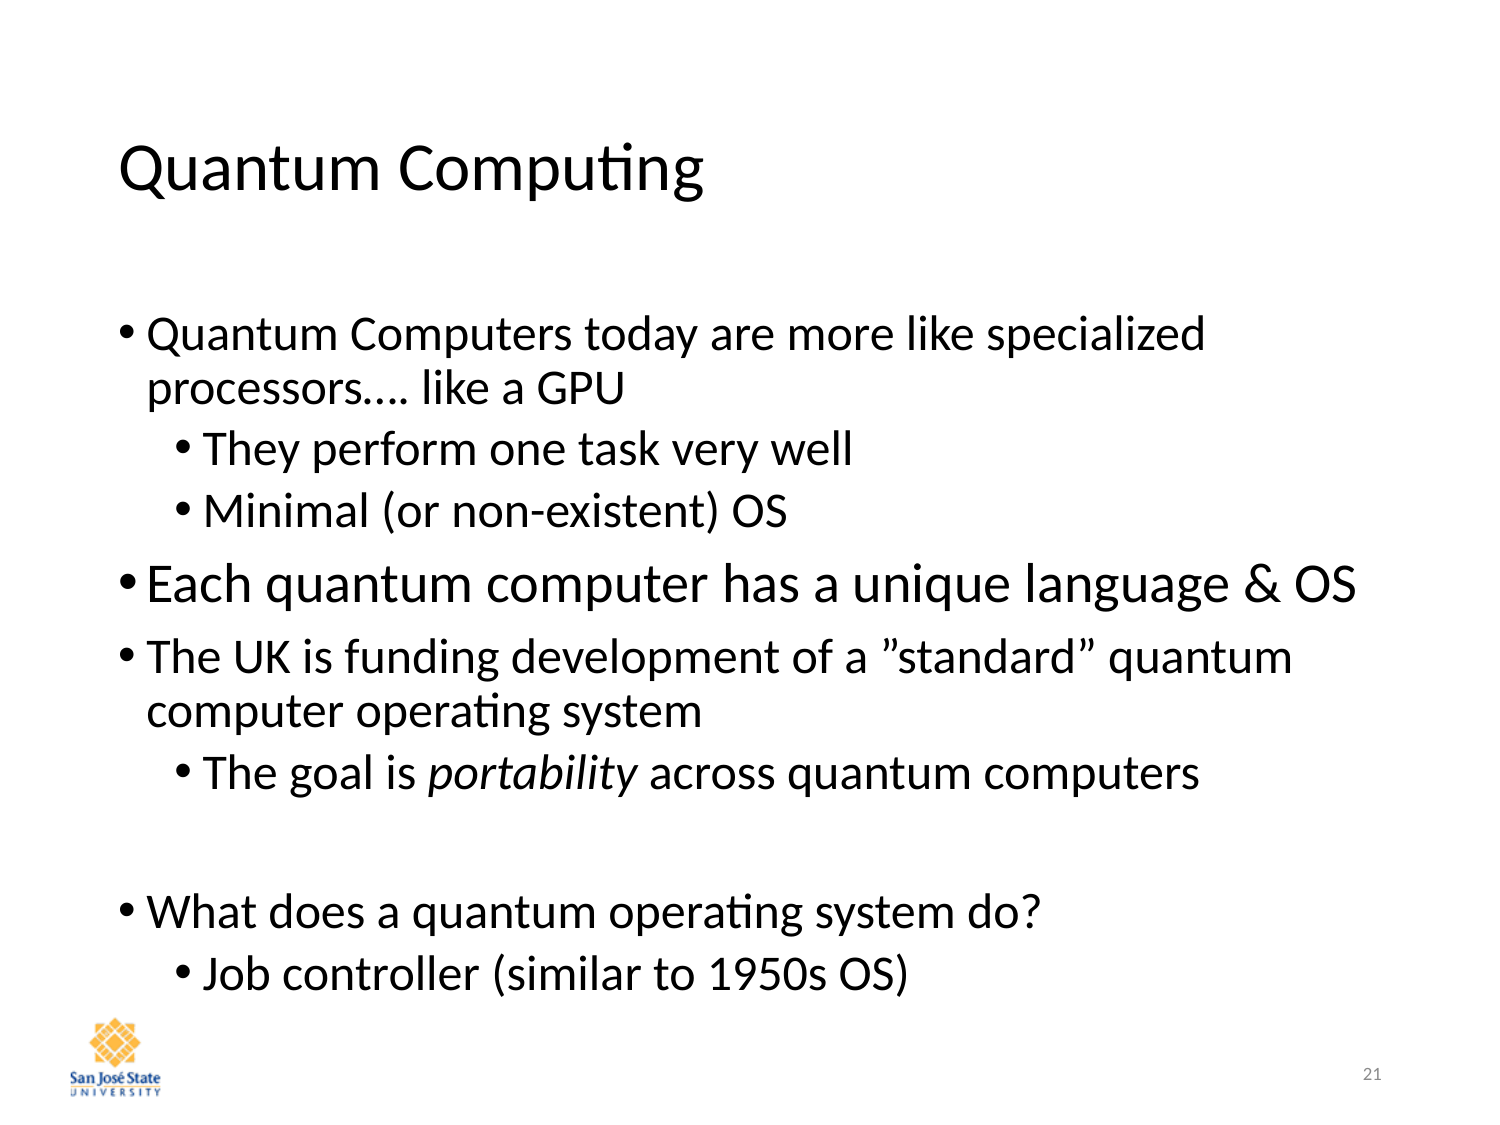

# Quantum Computing
Quantum Computers today are more like specialized processors…. like a GPU
They perform one task very well
Minimal (or non-existent) OS
Each quantum computer has a unique language & OS
The UK is funding development of a ”standard” quantum computer operating system
The goal is portability across quantum computers

What does a quantum operating system do?
Job controller (similar to 1950s OS)

21